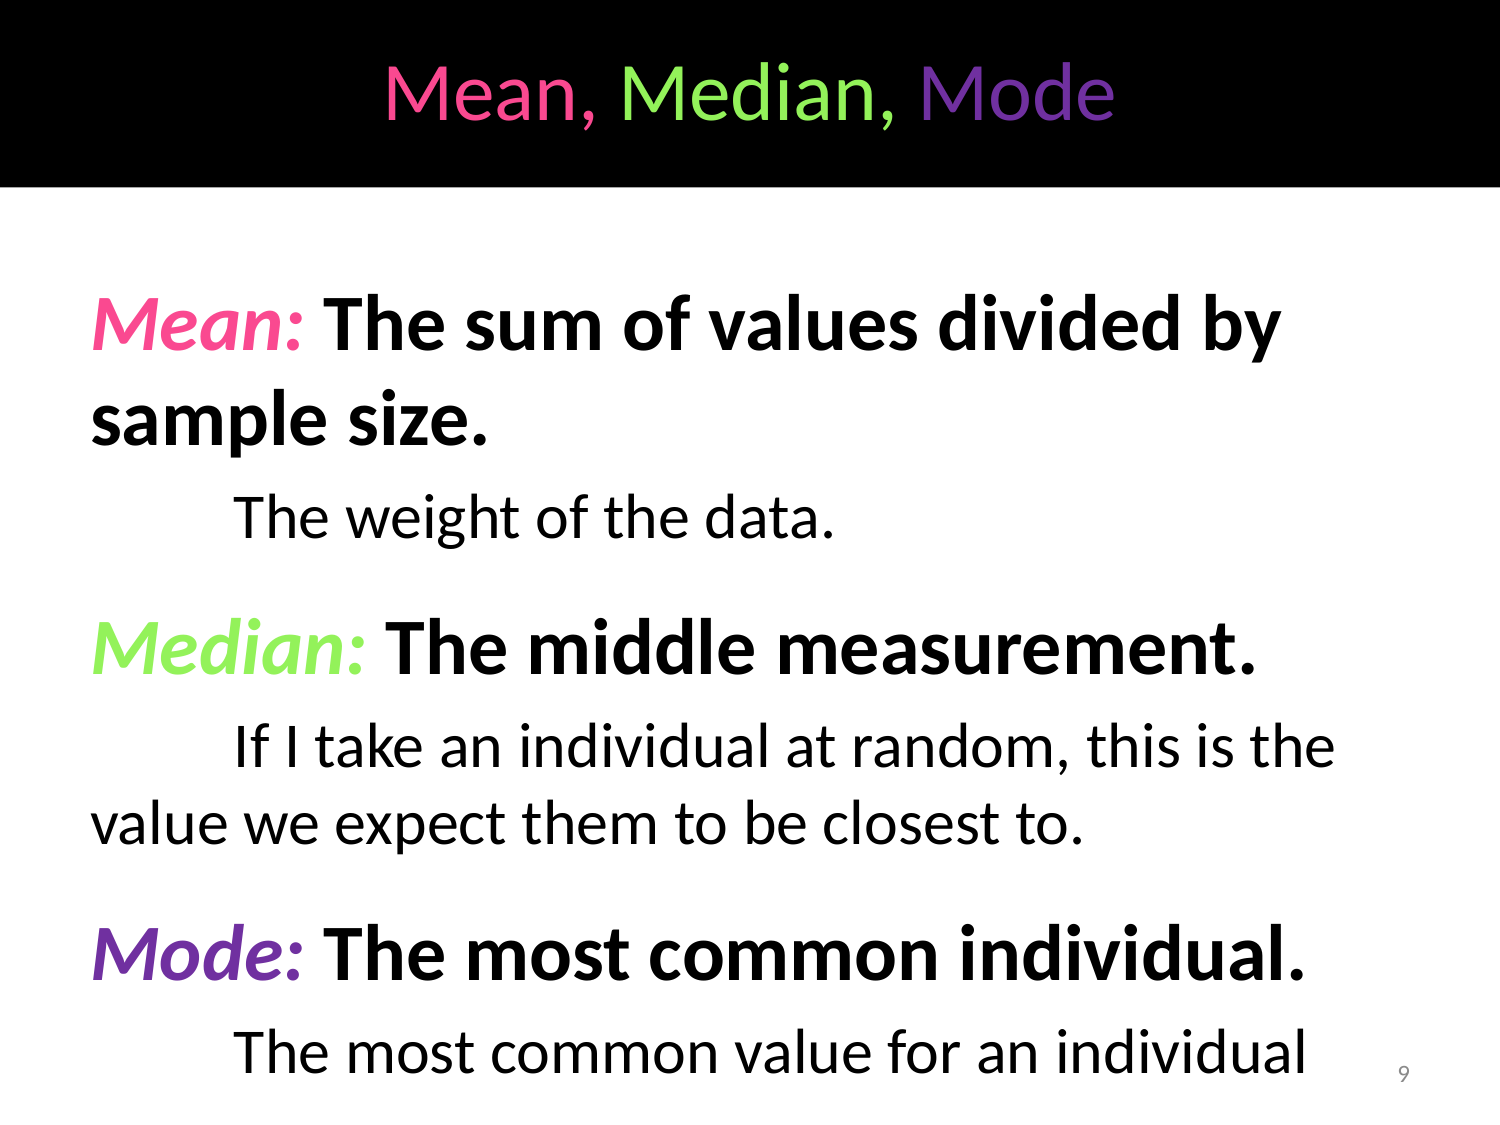

# Mean, Median, Mode
Mean: The sum of values divided by sample size.
	The weight of the data.

Median: The middle measurement.
	If I take an individual at random, this is the 	value we expect them to be closest to.

Mode: The most common individual.
	The most common value for an individual
9